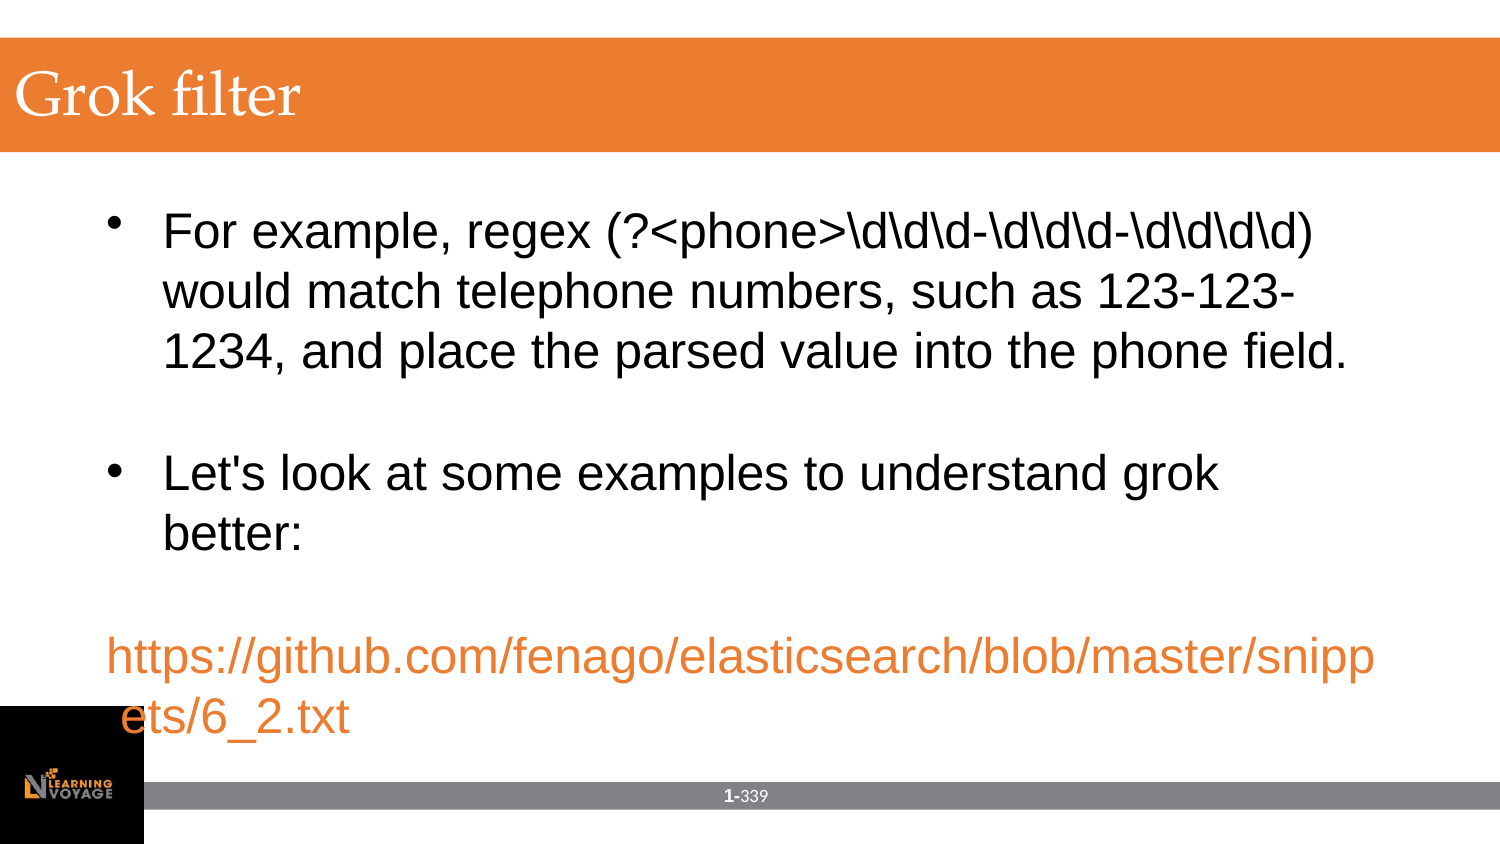

# Grok filter
For example, regex (?<phone>\d\d\d-\d\d\d-\d\d\d\d)  would match telephone numbers, such as 123-123-  1234, and place the parsed value into the phone field.

Let's look at some examples to understand grok better:

https://github.com/fenago/elasticsearch/blob/master/snipp  ets/6_2.txt
1-339